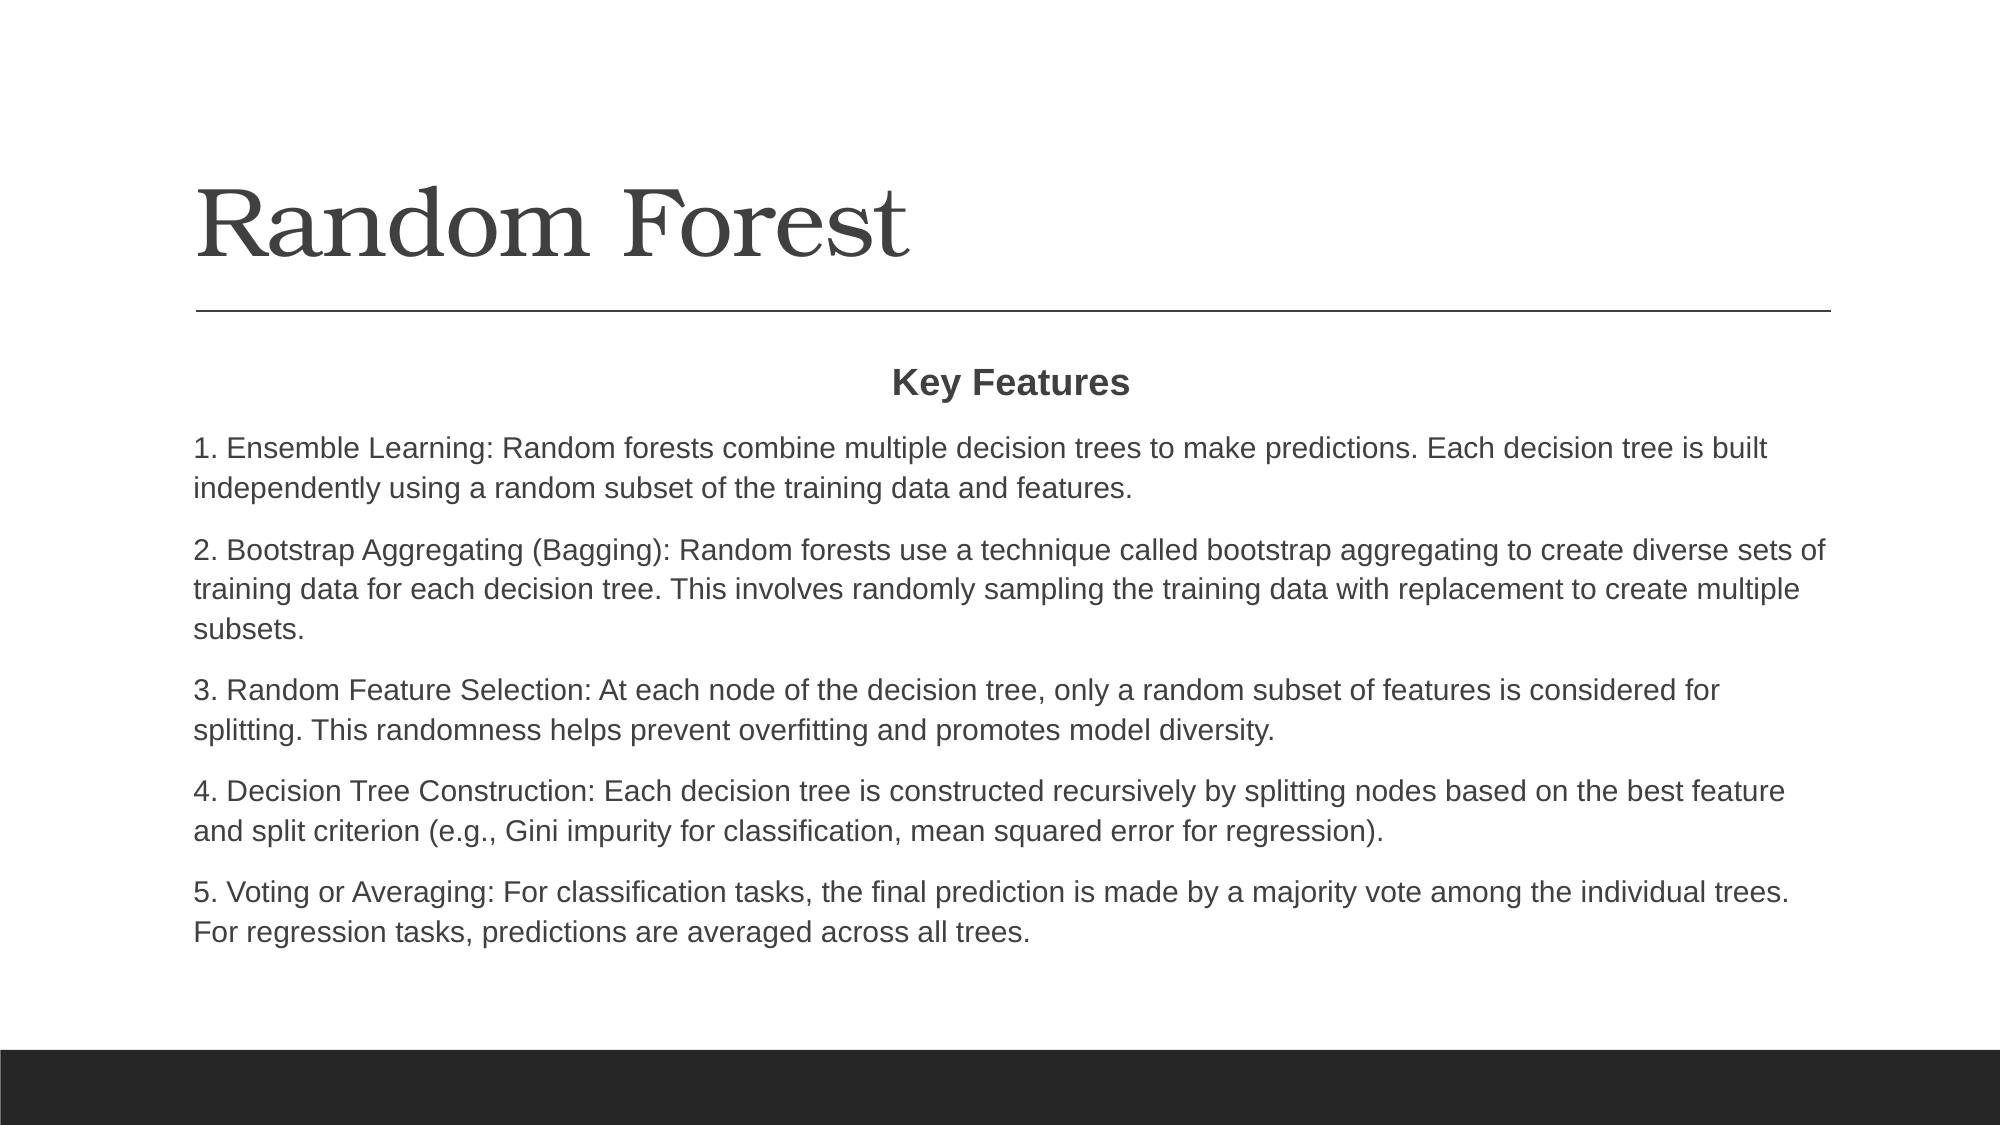

# Random Forest
Key Features
1. Ensemble Learning: Random forests combine multiple decision trees to make predictions. Each decision tree is built independently using a random subset of the training data and features.
2. Bootstrap Aggregating (Bagging): Random forests use a technique called bootstrap aggregating to create diverse sets of training data for each decision tree. This involves randomly sampling the training data with replacement to create multiple subsets.
3. Random Feature Selection: At each node of the decision tree, only a random subset of features is considered for splitting. This randomness helps prevent overfitting and promotes model diversity.
4. Decision Tree Construction: Each decision tree is constructed recursively by splitting nodes based on the best feature and split criterion (e.g., Gini impurity for classification, mean squared error for regression).
5. Voting or Averaging: For classification tasks, the final prediction is made by a majority vote among the individual trees. For regression tasks, predictions are averaged across all trees.